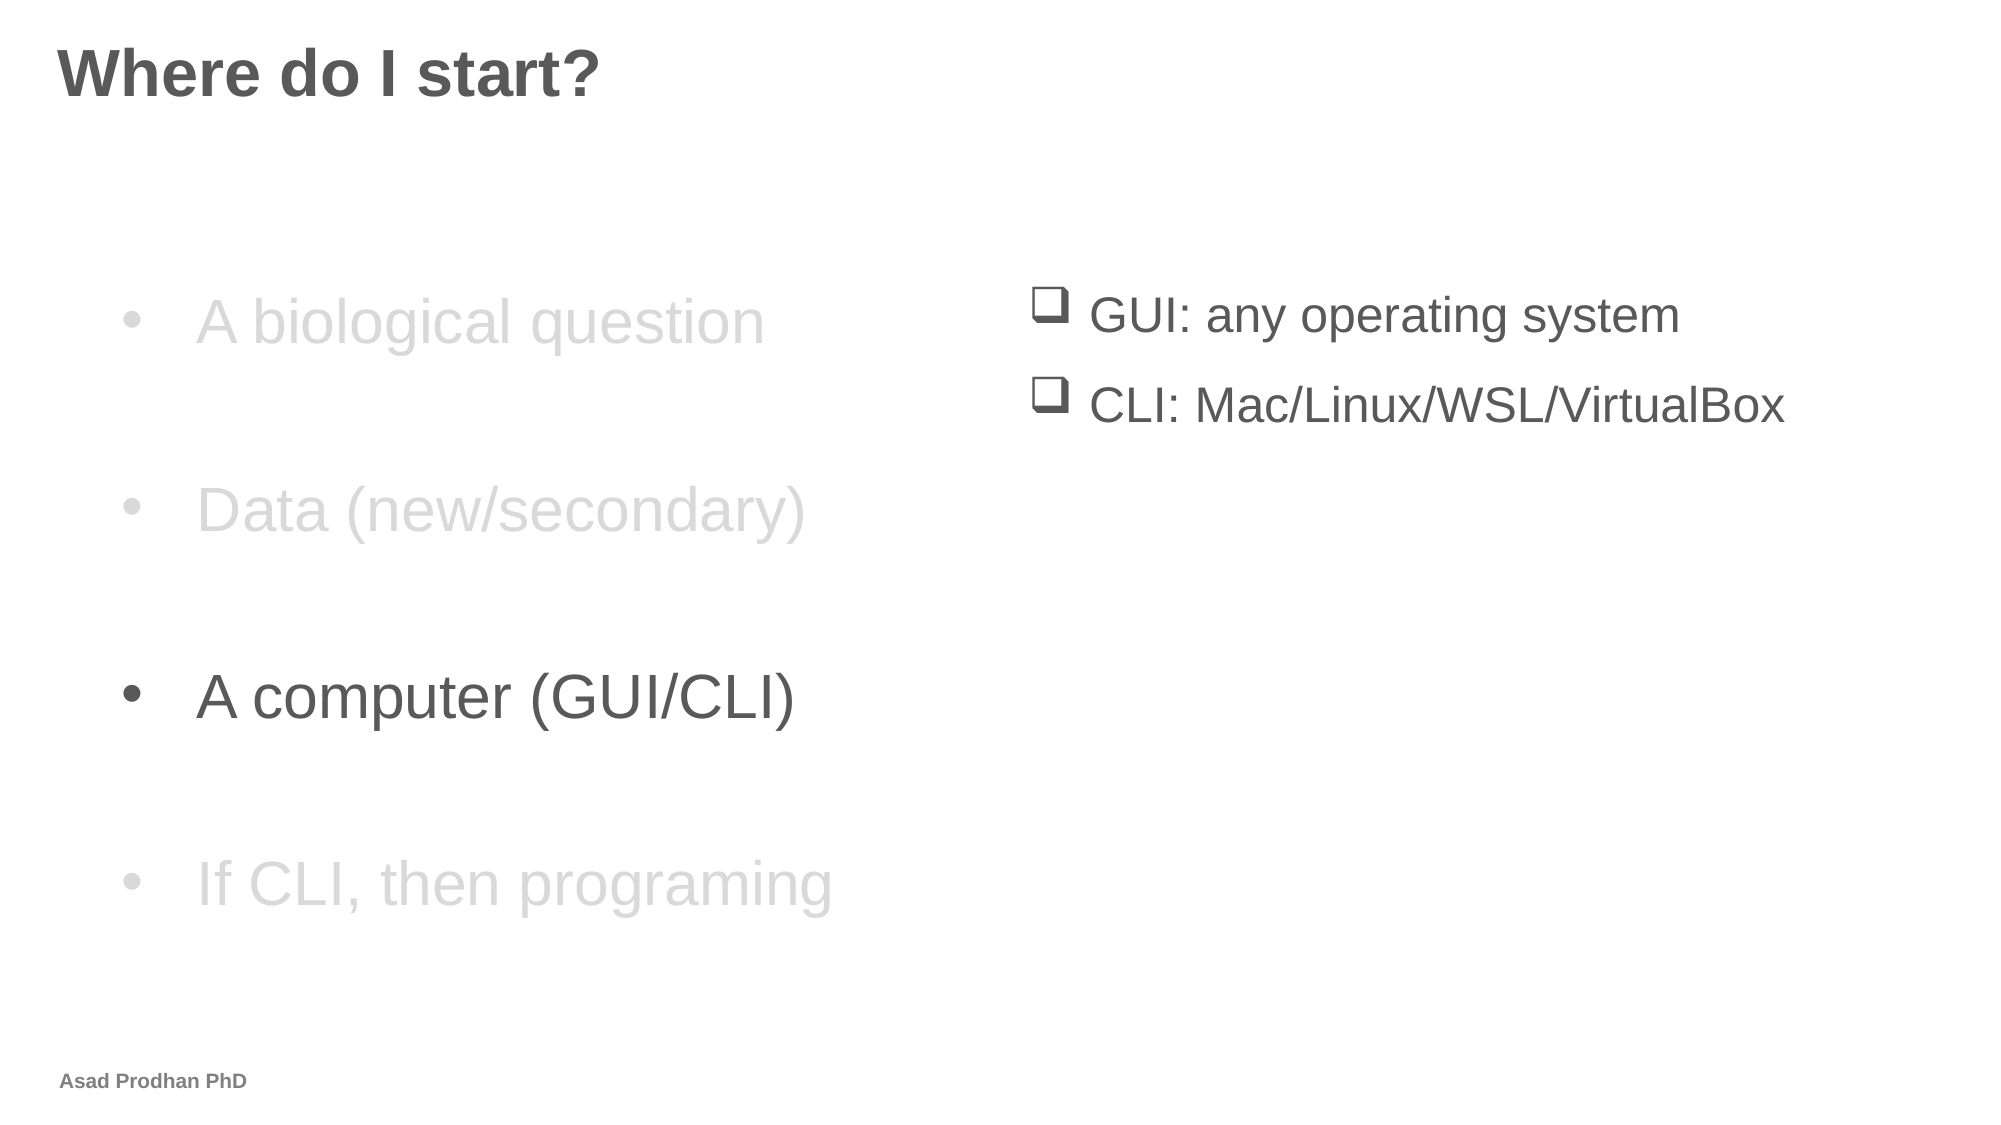

Where do I start?
A biological question
Data (new/secondary)
A computer (GUI/CLI)
If CLI, then programing
 GUI: any operating system
 CLI: Mac/Linux/WSL/VirtualBox
Asad Prodhan PhD